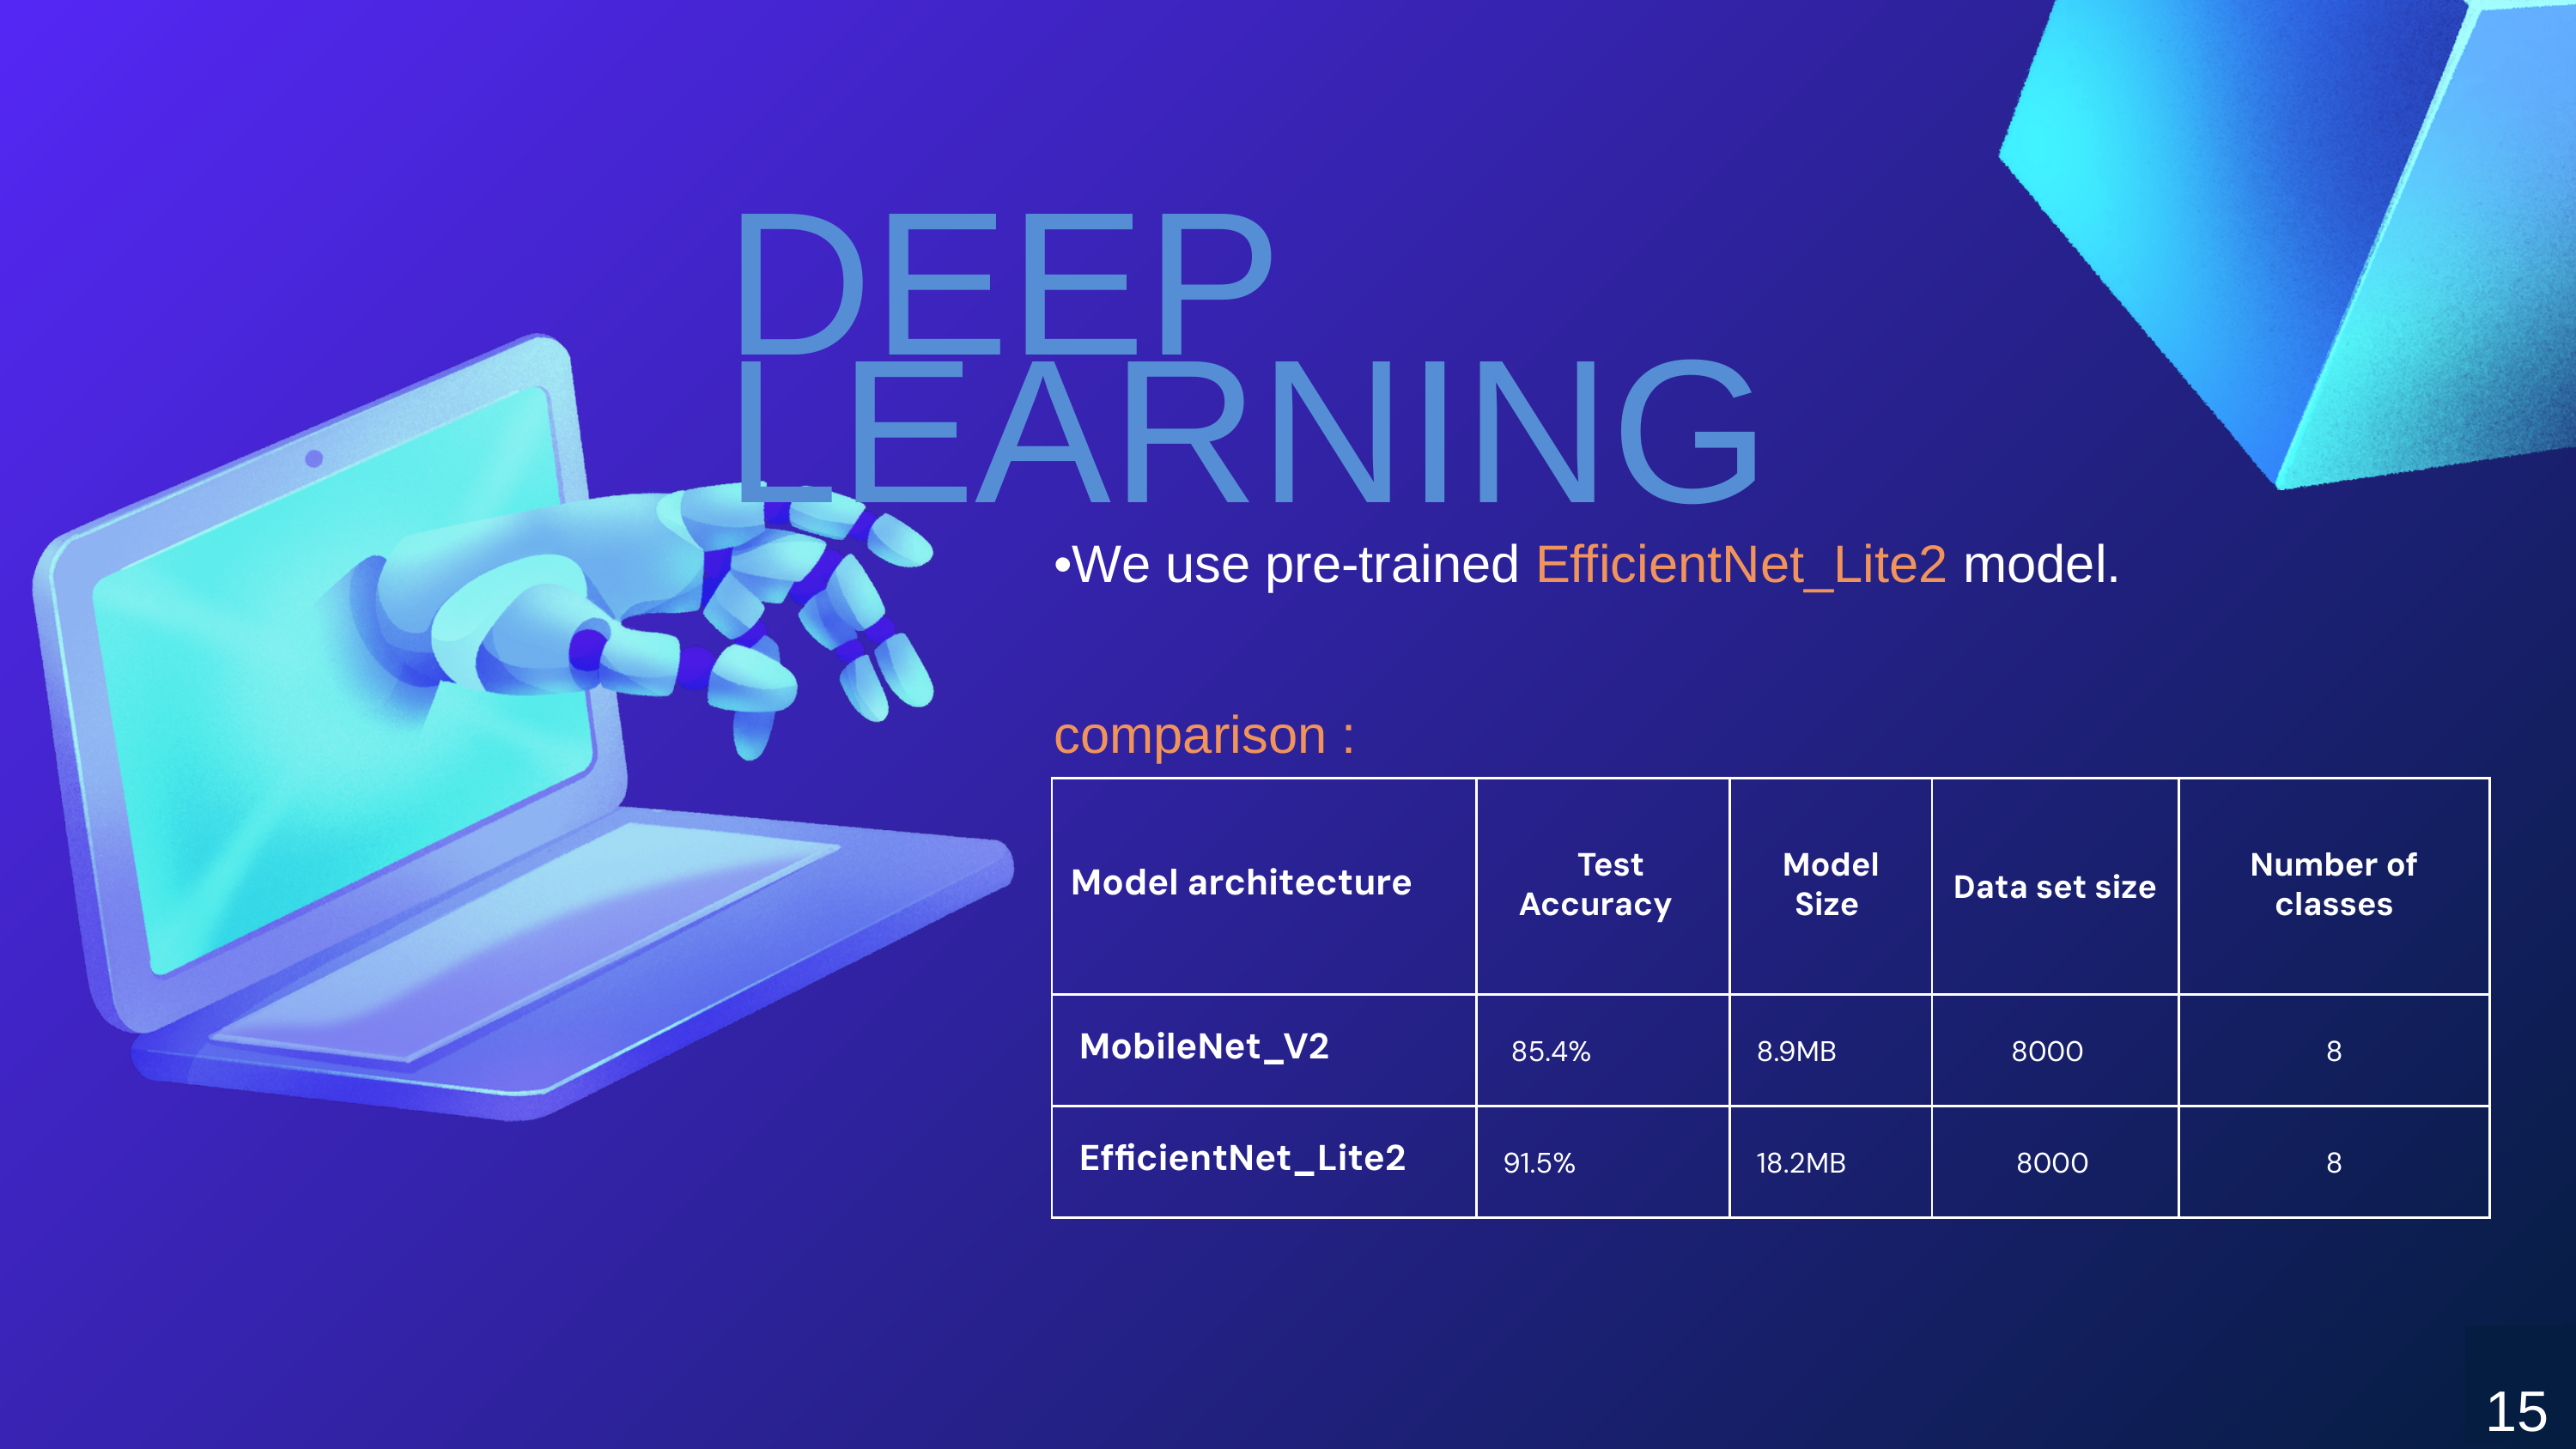

DEEP LEARNING

•We use pre-trained EfficientNet_Lite2 model.

comparison :
| Model architecture | Test Accuracy | Model Size | Data set size | Number of classes |
| --- | --- | --- | --- | --- |
| MobileNet\_V2 | 85.4% | 8.9MB | 8000 | 8 |
| EfficientNet\_Lite2 | 91.5% | 18.2MB | 8000 | 8 |
15